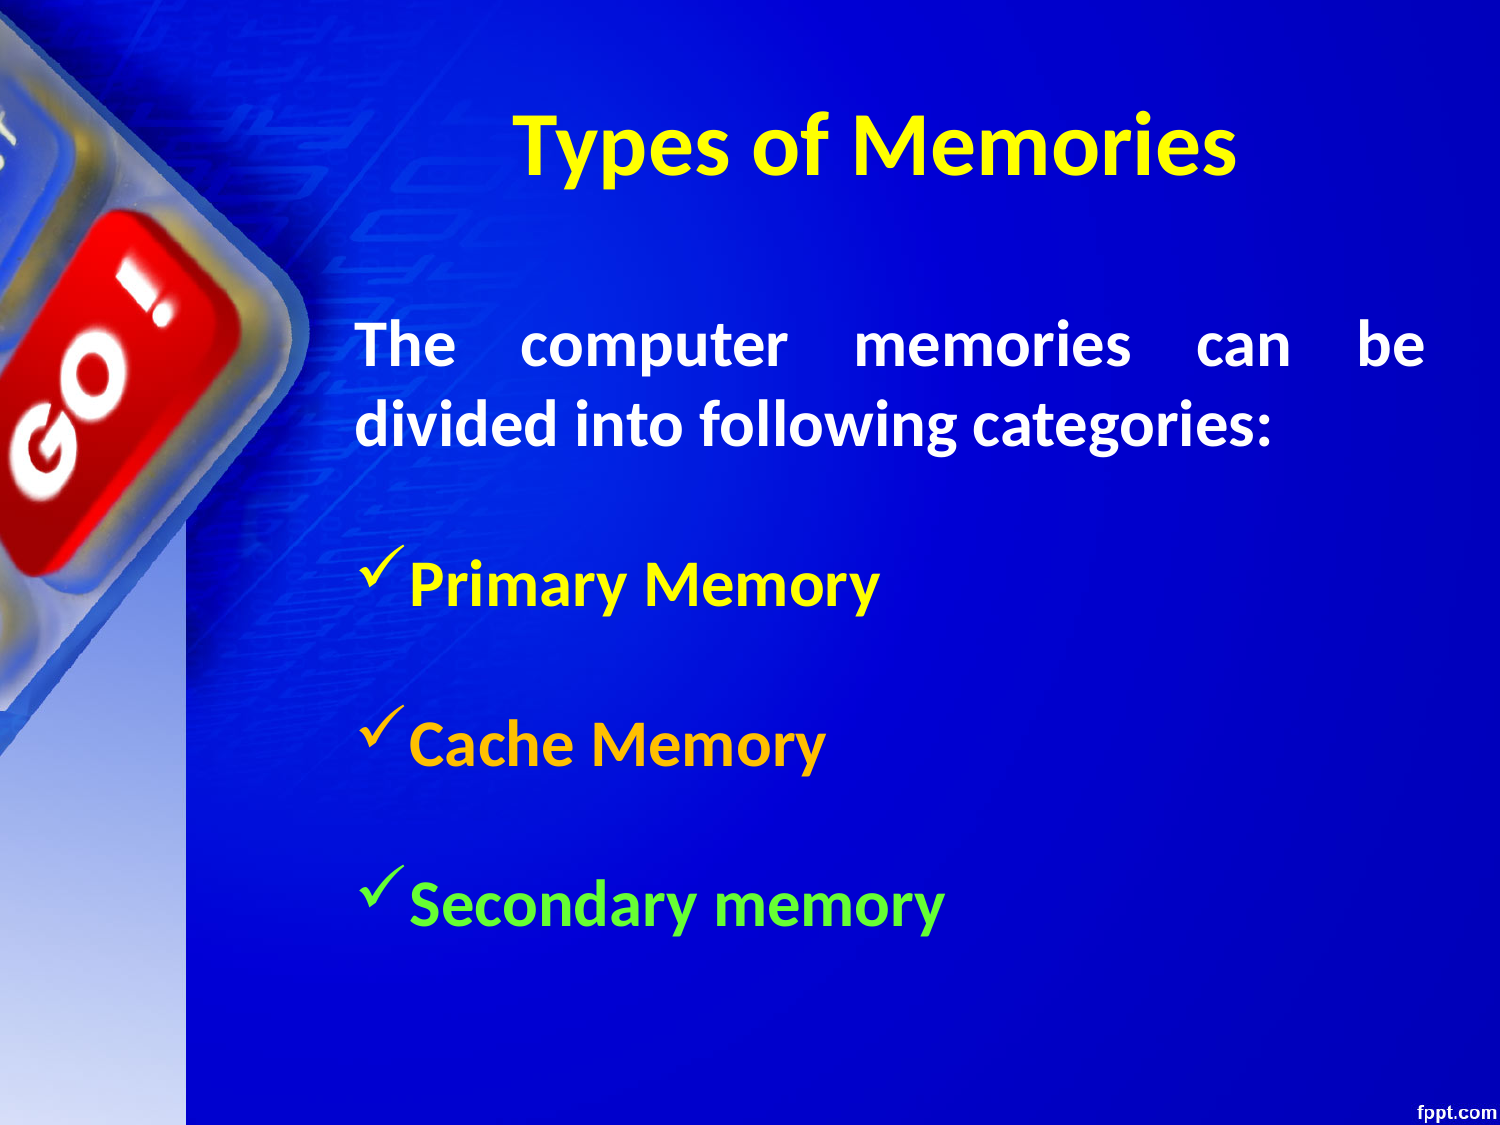

# Types of Memories
The computer memories can be divided into following categories:

Primary Memory

Cache Memory

Secondary memory